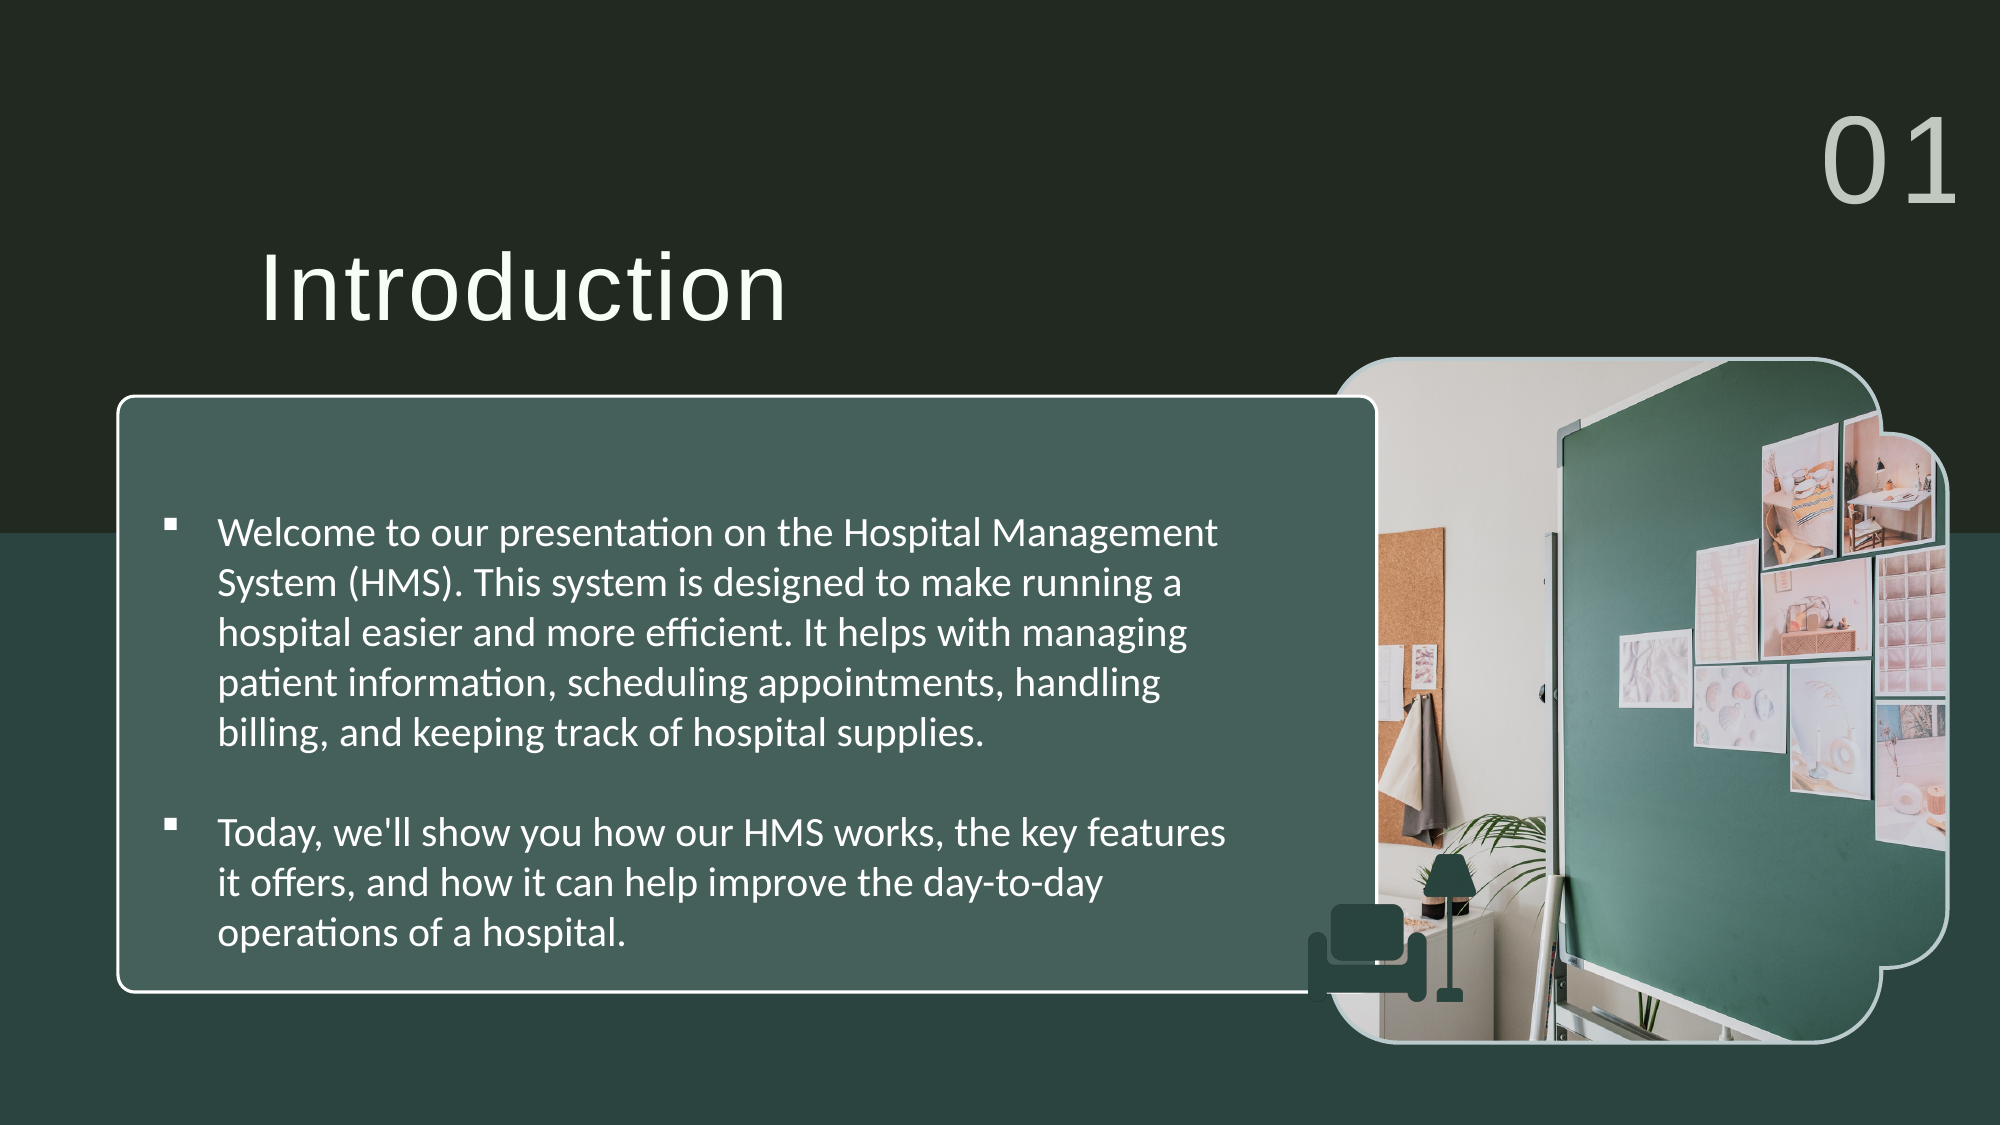

01
Introduction

Welcome to our presentation on the Hospital Management System (HMS). This system is designed to make running a hospital easier and more efficient. It helps with managing patient information, scheduling appointments, handling billing, and keeping track of hospital supplies.

Today, we'll show you how our HMS works, the key features it offers, and how it can help improve the day-to-day operations of a hospital.